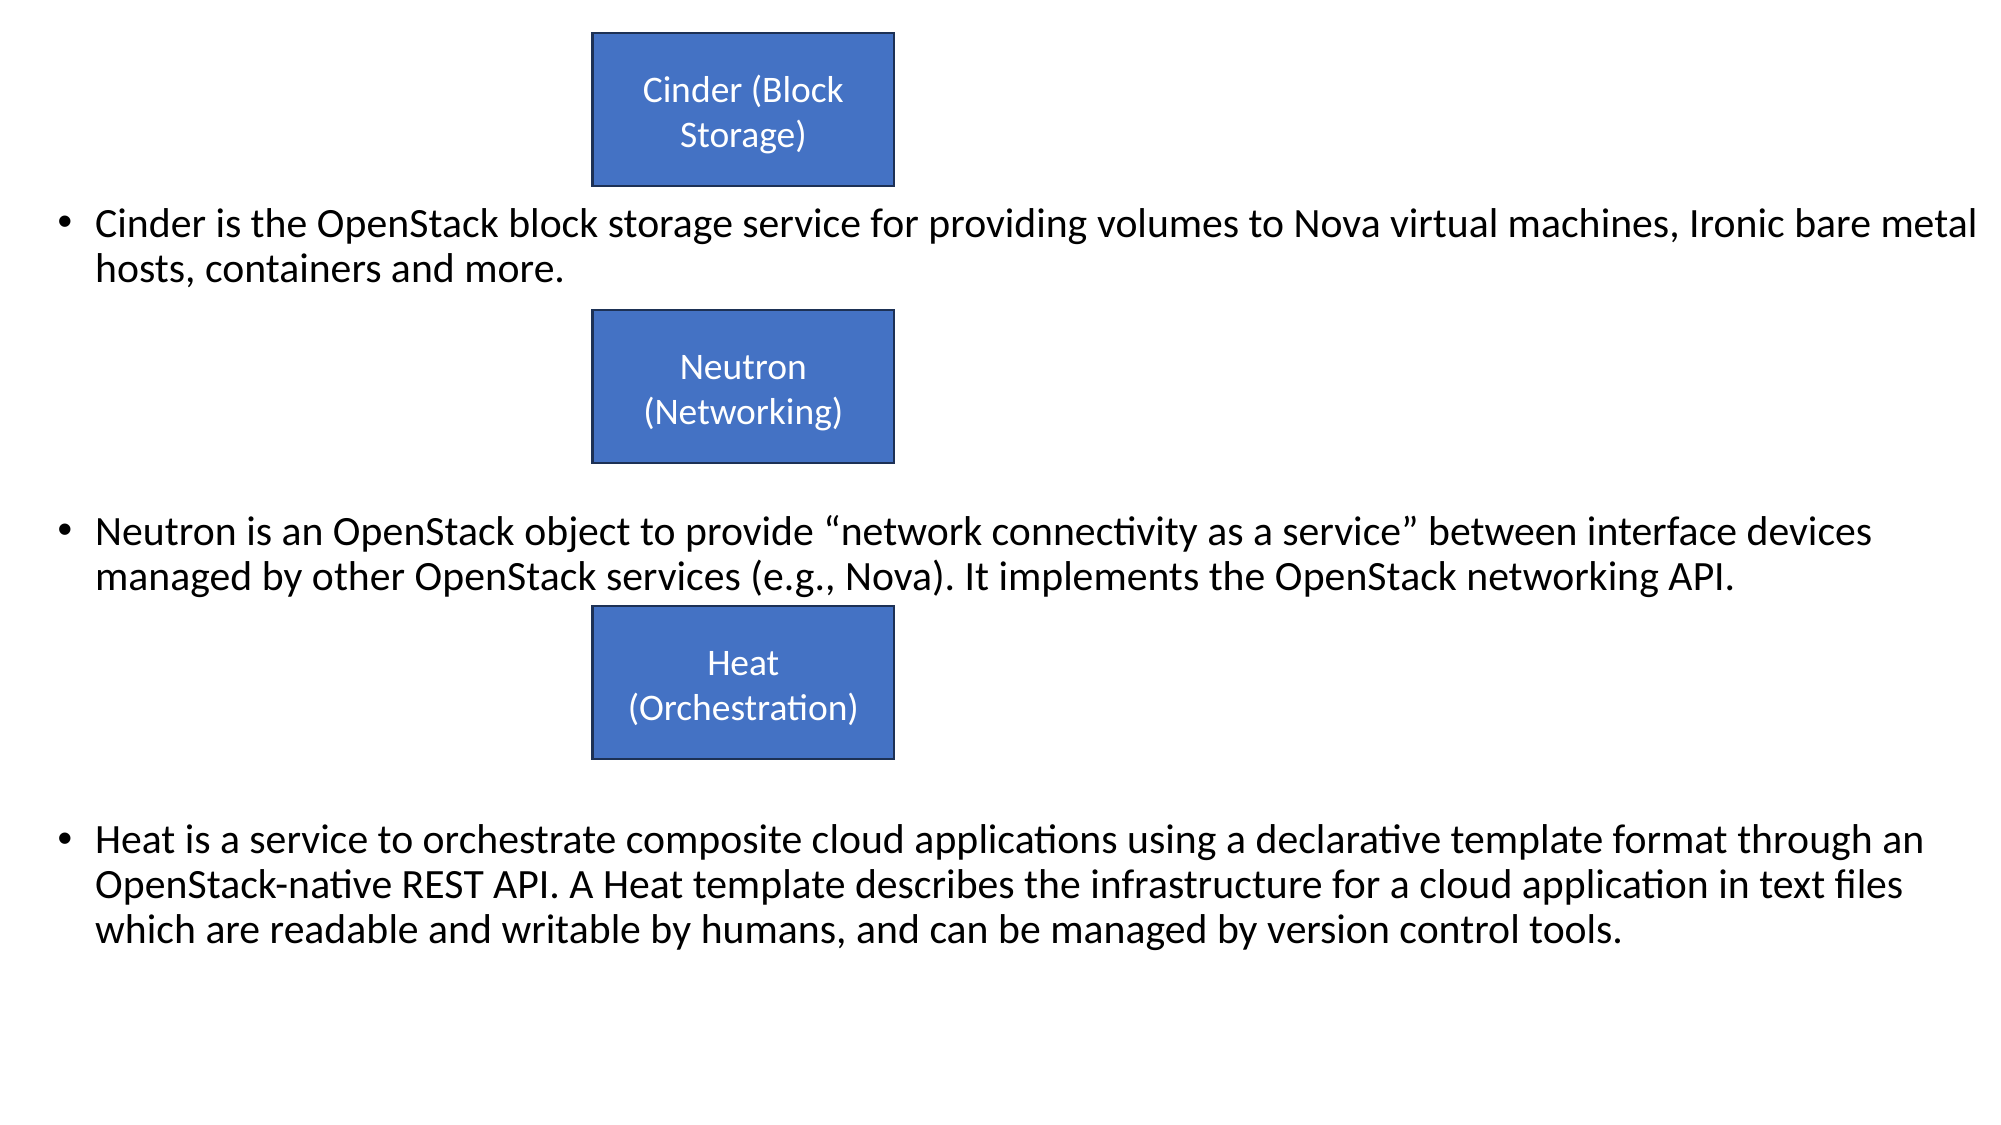

Cinder is the OpenStack block storage service for providing volumes to Nova virtual machines, Ironic bare metal hosts, containers and more.

Neutron is an OpenStack object to provide “network connectivity as a service” between interface devices managed by other OpenStack services (e.g., Nova). It implements the OpenStack networking API.

Heat is a service to orchestrate composite cloud applications using a declarative template format through an OpenStack-native REST API. A Heat template describes the infrastructure for a cloud application in text files which are readable and writable by humans, and can be managed by version control tools.
Cinder (Block Storage)
Neutron (Networking)
Heat (Orchestration)